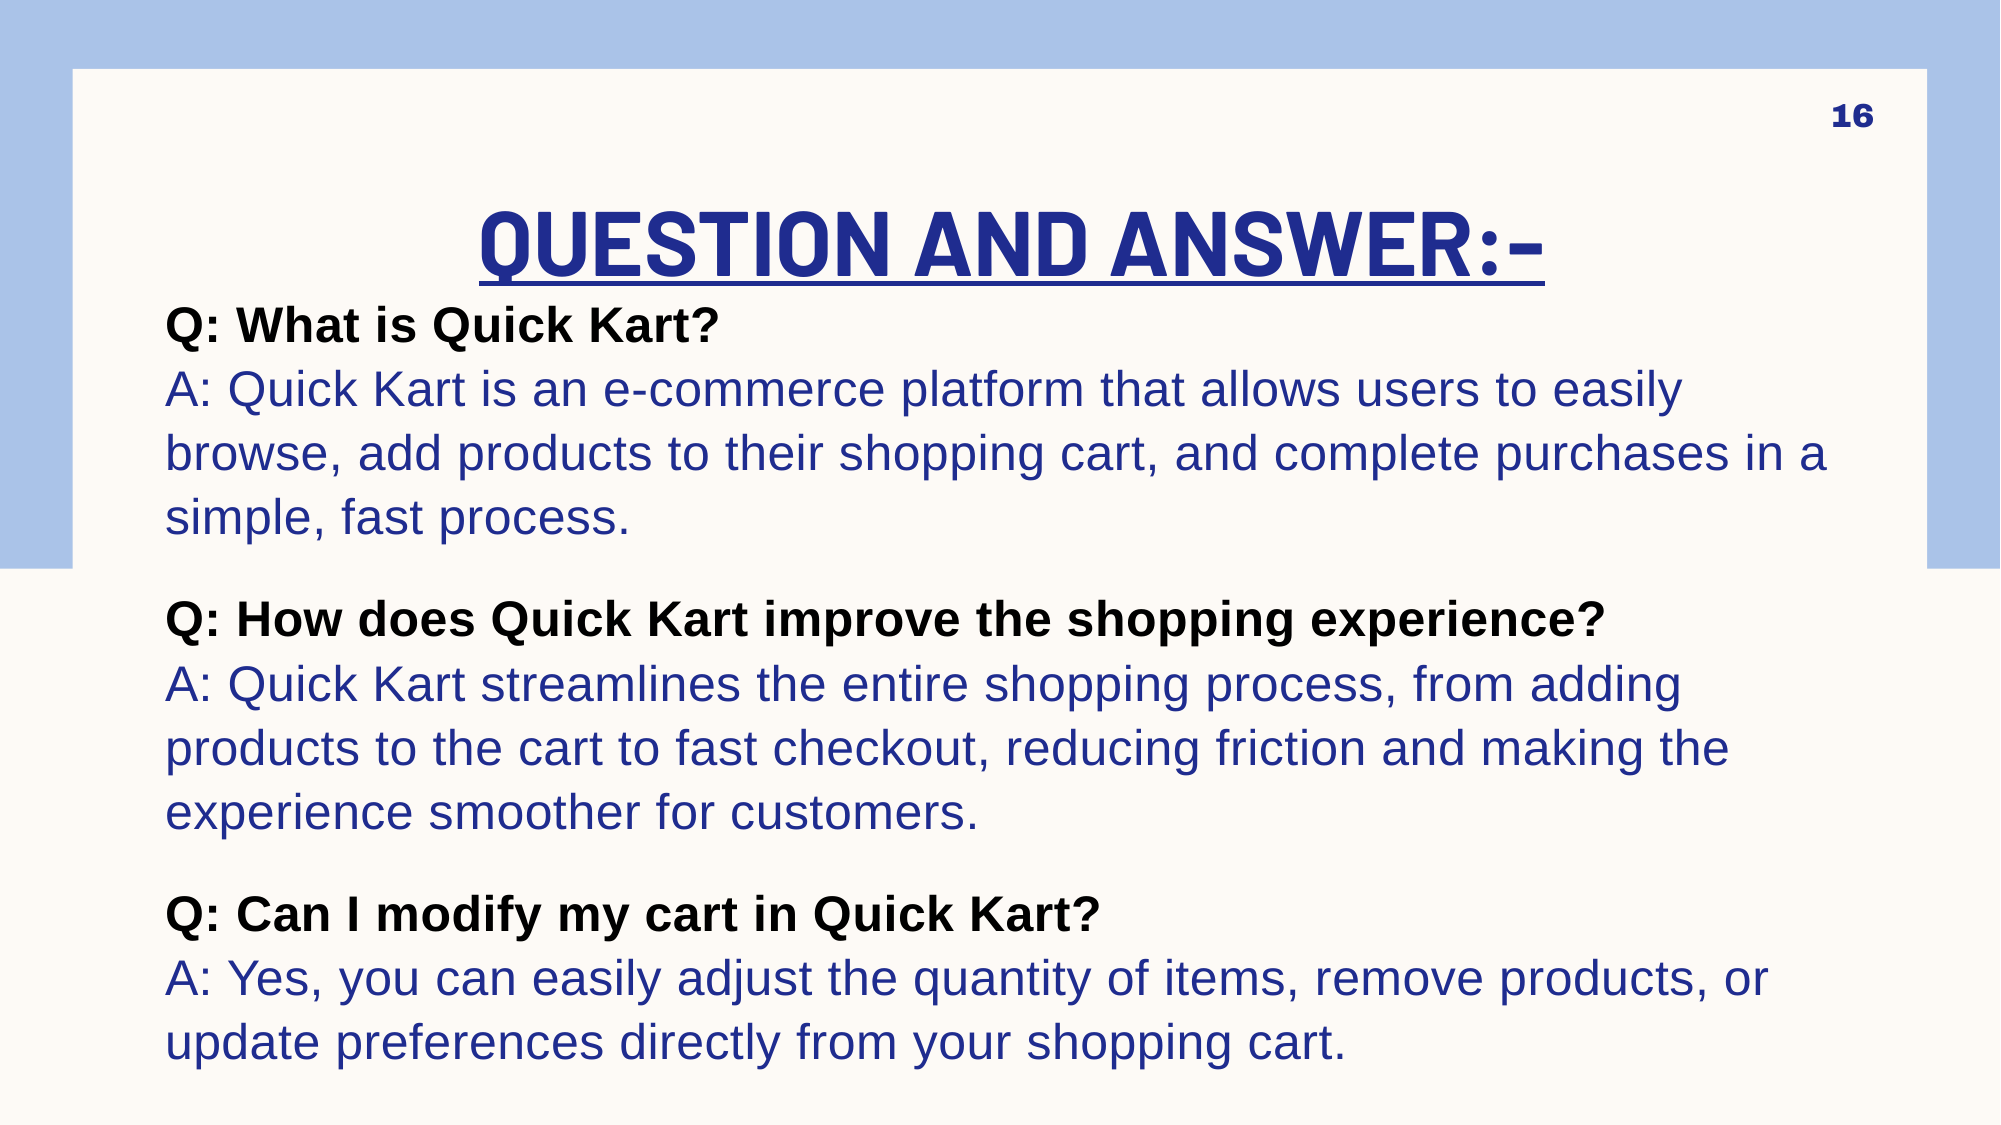

16
# QUESTION AND ANSWER:-
Q: What is Quick Kart?
A: Quick Kart is an e-commerce platform that allows users to easily browse, add products to their shopping cart, and complete purchases in a simple, fast process.
Q: How does Quick Kart improve the shopping experience?
A: Quick Kart streamlines the entire shopping process, from adding products to the cart to fast checkout, reducing friction and making the experience smoother for customers.
Q: Can I modify my cart in Quick Kart?
A: Yes, you can easily adjust the quantity of items, remove products, or update preferences directly from your shopping cart.